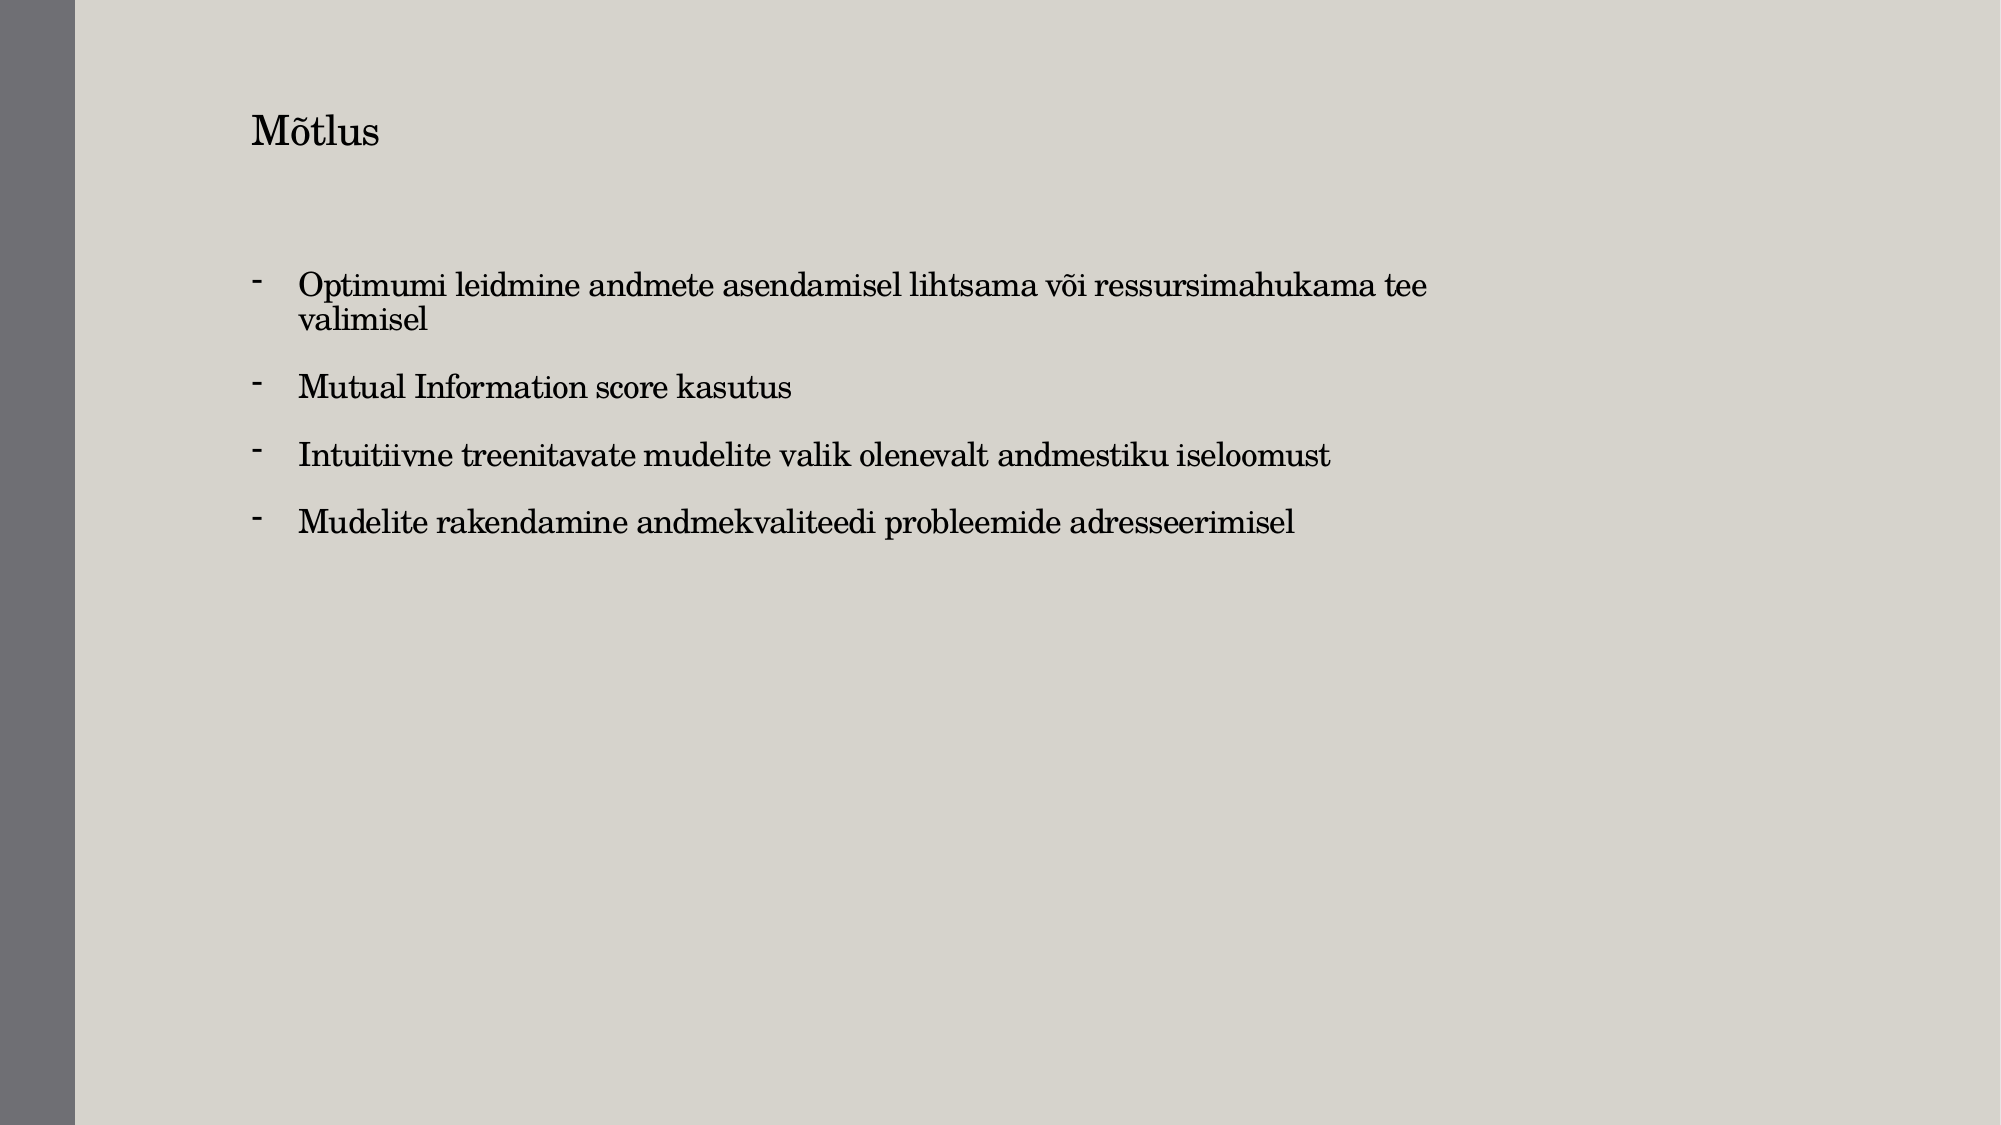

# Mõtlus
Optimumi leidmine andmete asendamisel lihtsama või ressursimahukama tee valimisel

Mutual Information score kasutus

Intuitiivne treenitavate mudelite valik olenevalt andmestiku iseloomust

Mudelite rakendamine andmekvaliteedi probleemide adresseerimisel